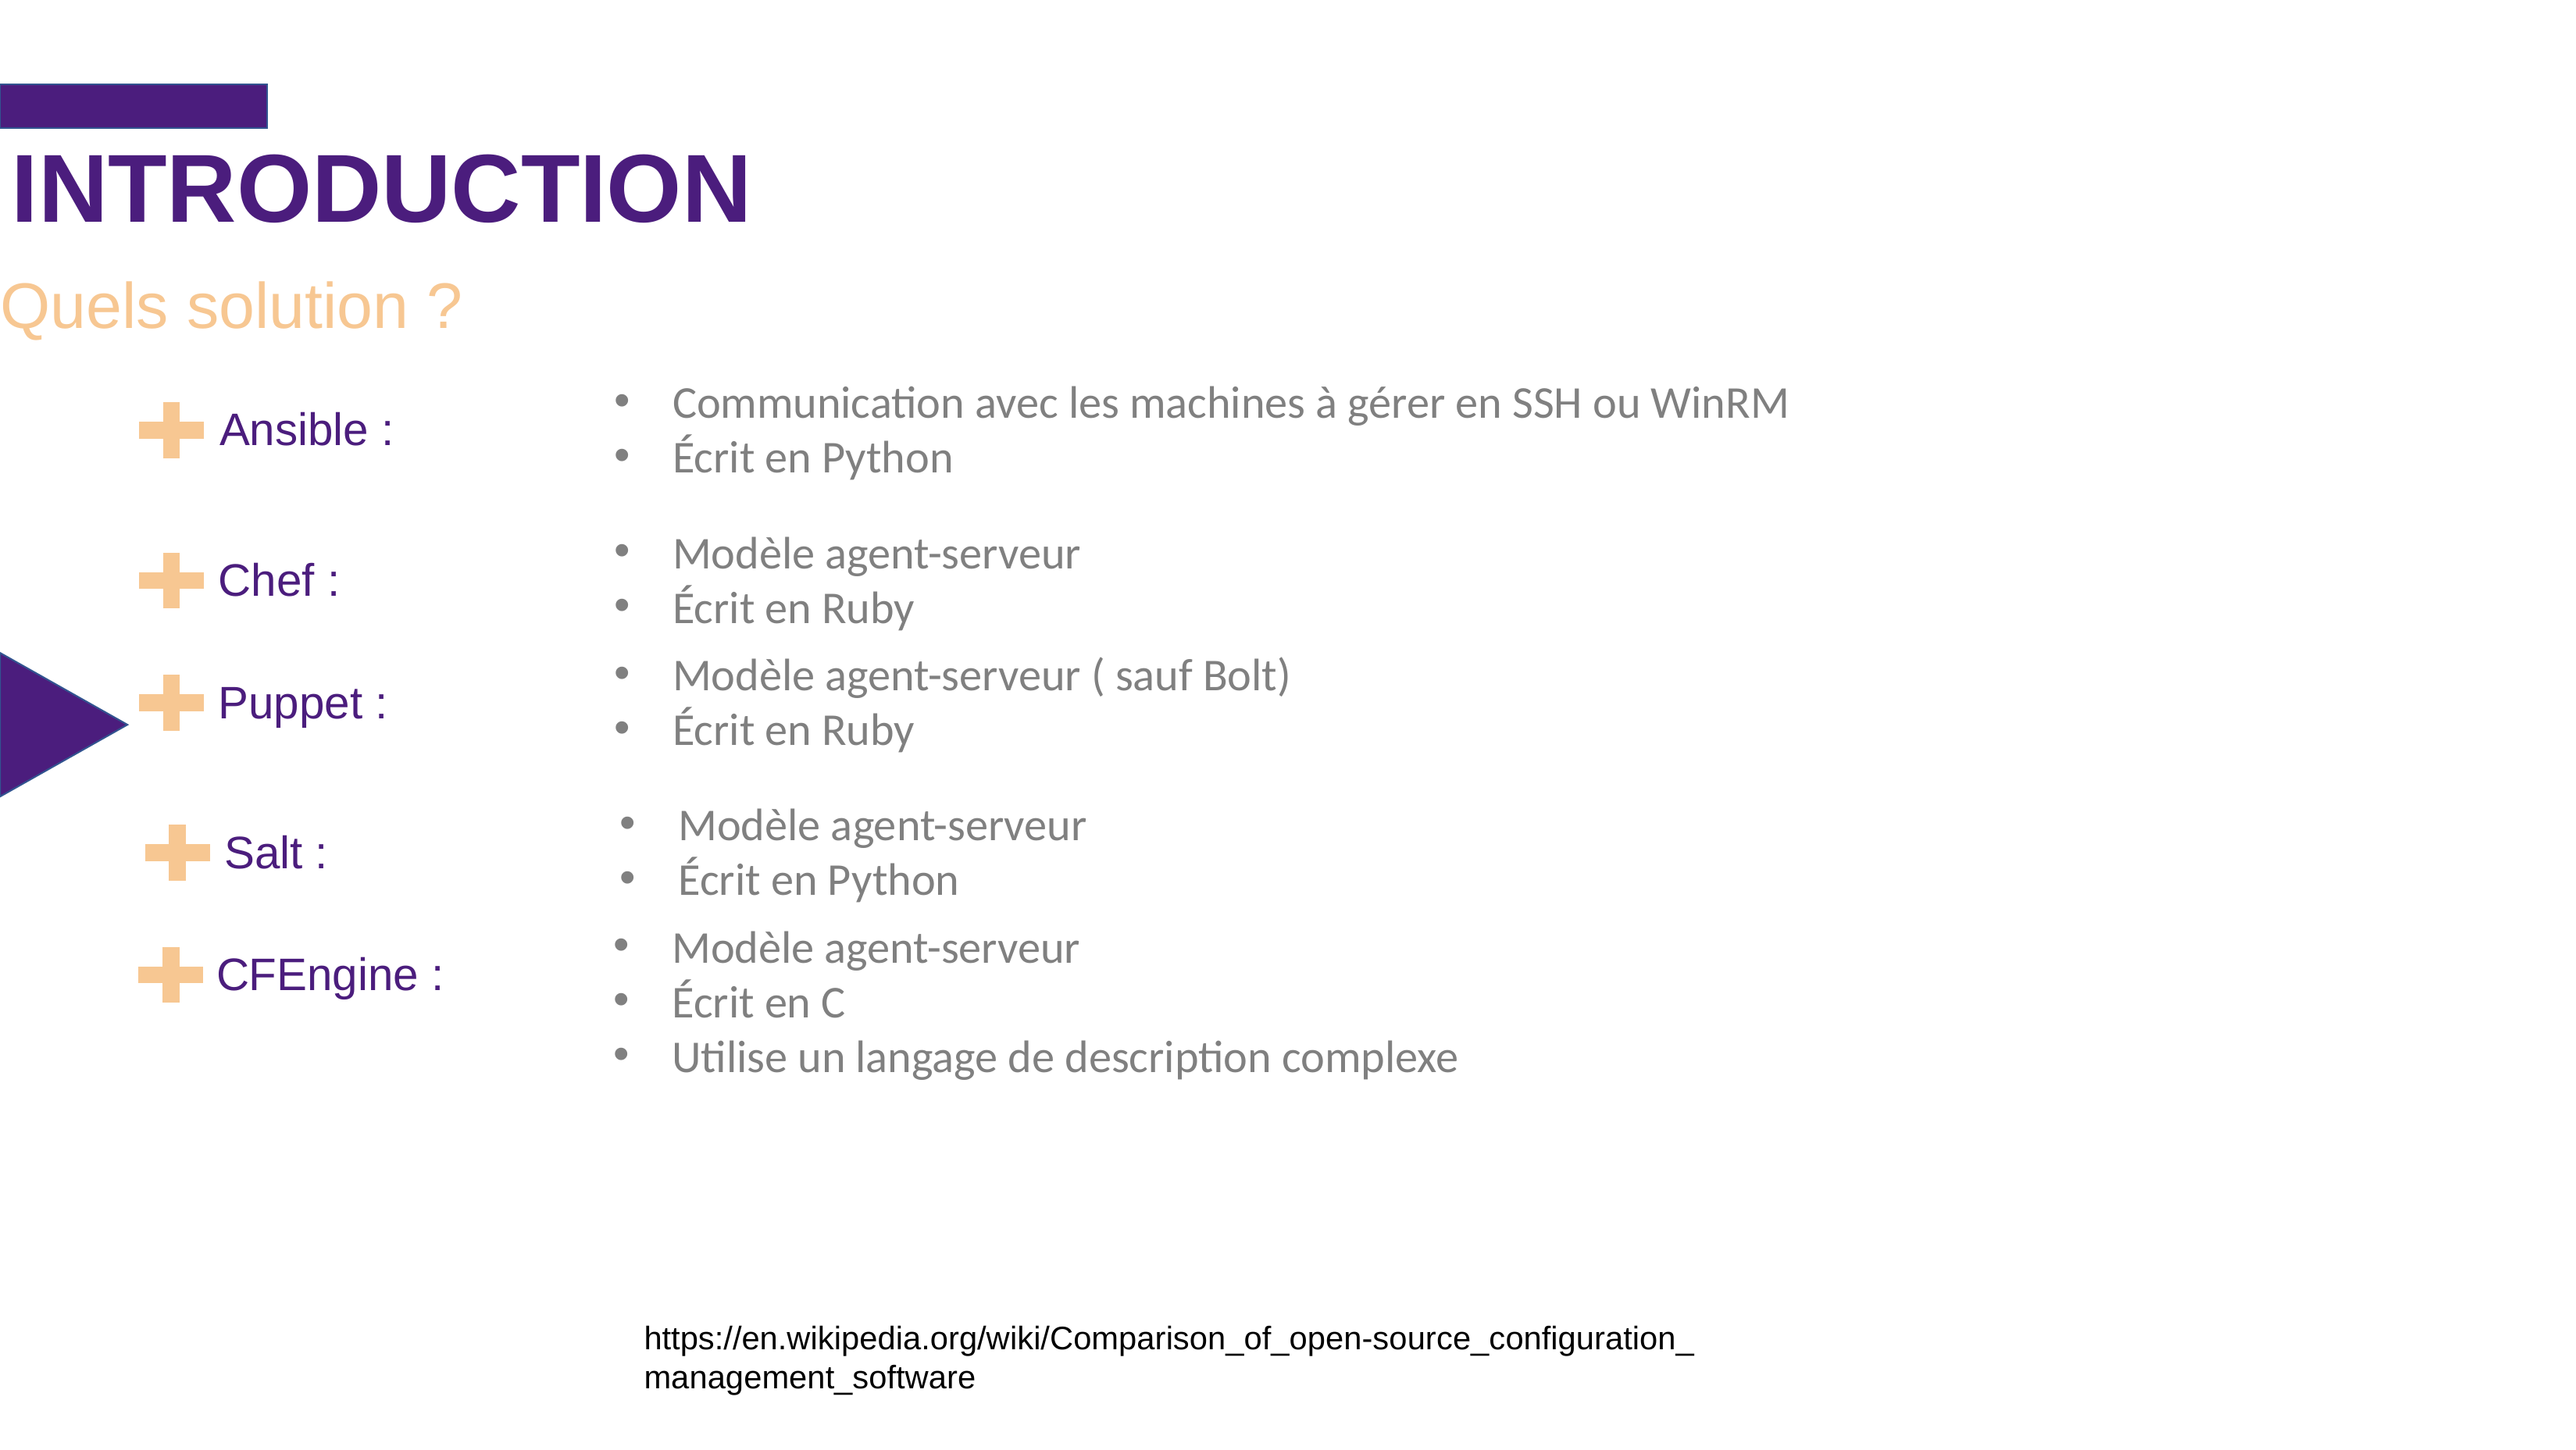

INTRODUCTION

Quels solution ?
Communication avec les machines à gérer en SSH ou WinRM
Écrit en Python

Ansible :
Modèle agent-serveur
Écrit en Ruby

Chef :
Modèle agent-serveur ( sauf Bolt)
Écrit en Ruby

Puppet :
Modèle agent-serveur
Écrit en Python

Salt :
Modèle agent-serveur
Écrit en C
Utilise un langage de description complexe

CFEngine :
https://en.wikipedia.org/wiki/Comparison_of_open-source_configuration_
management_software